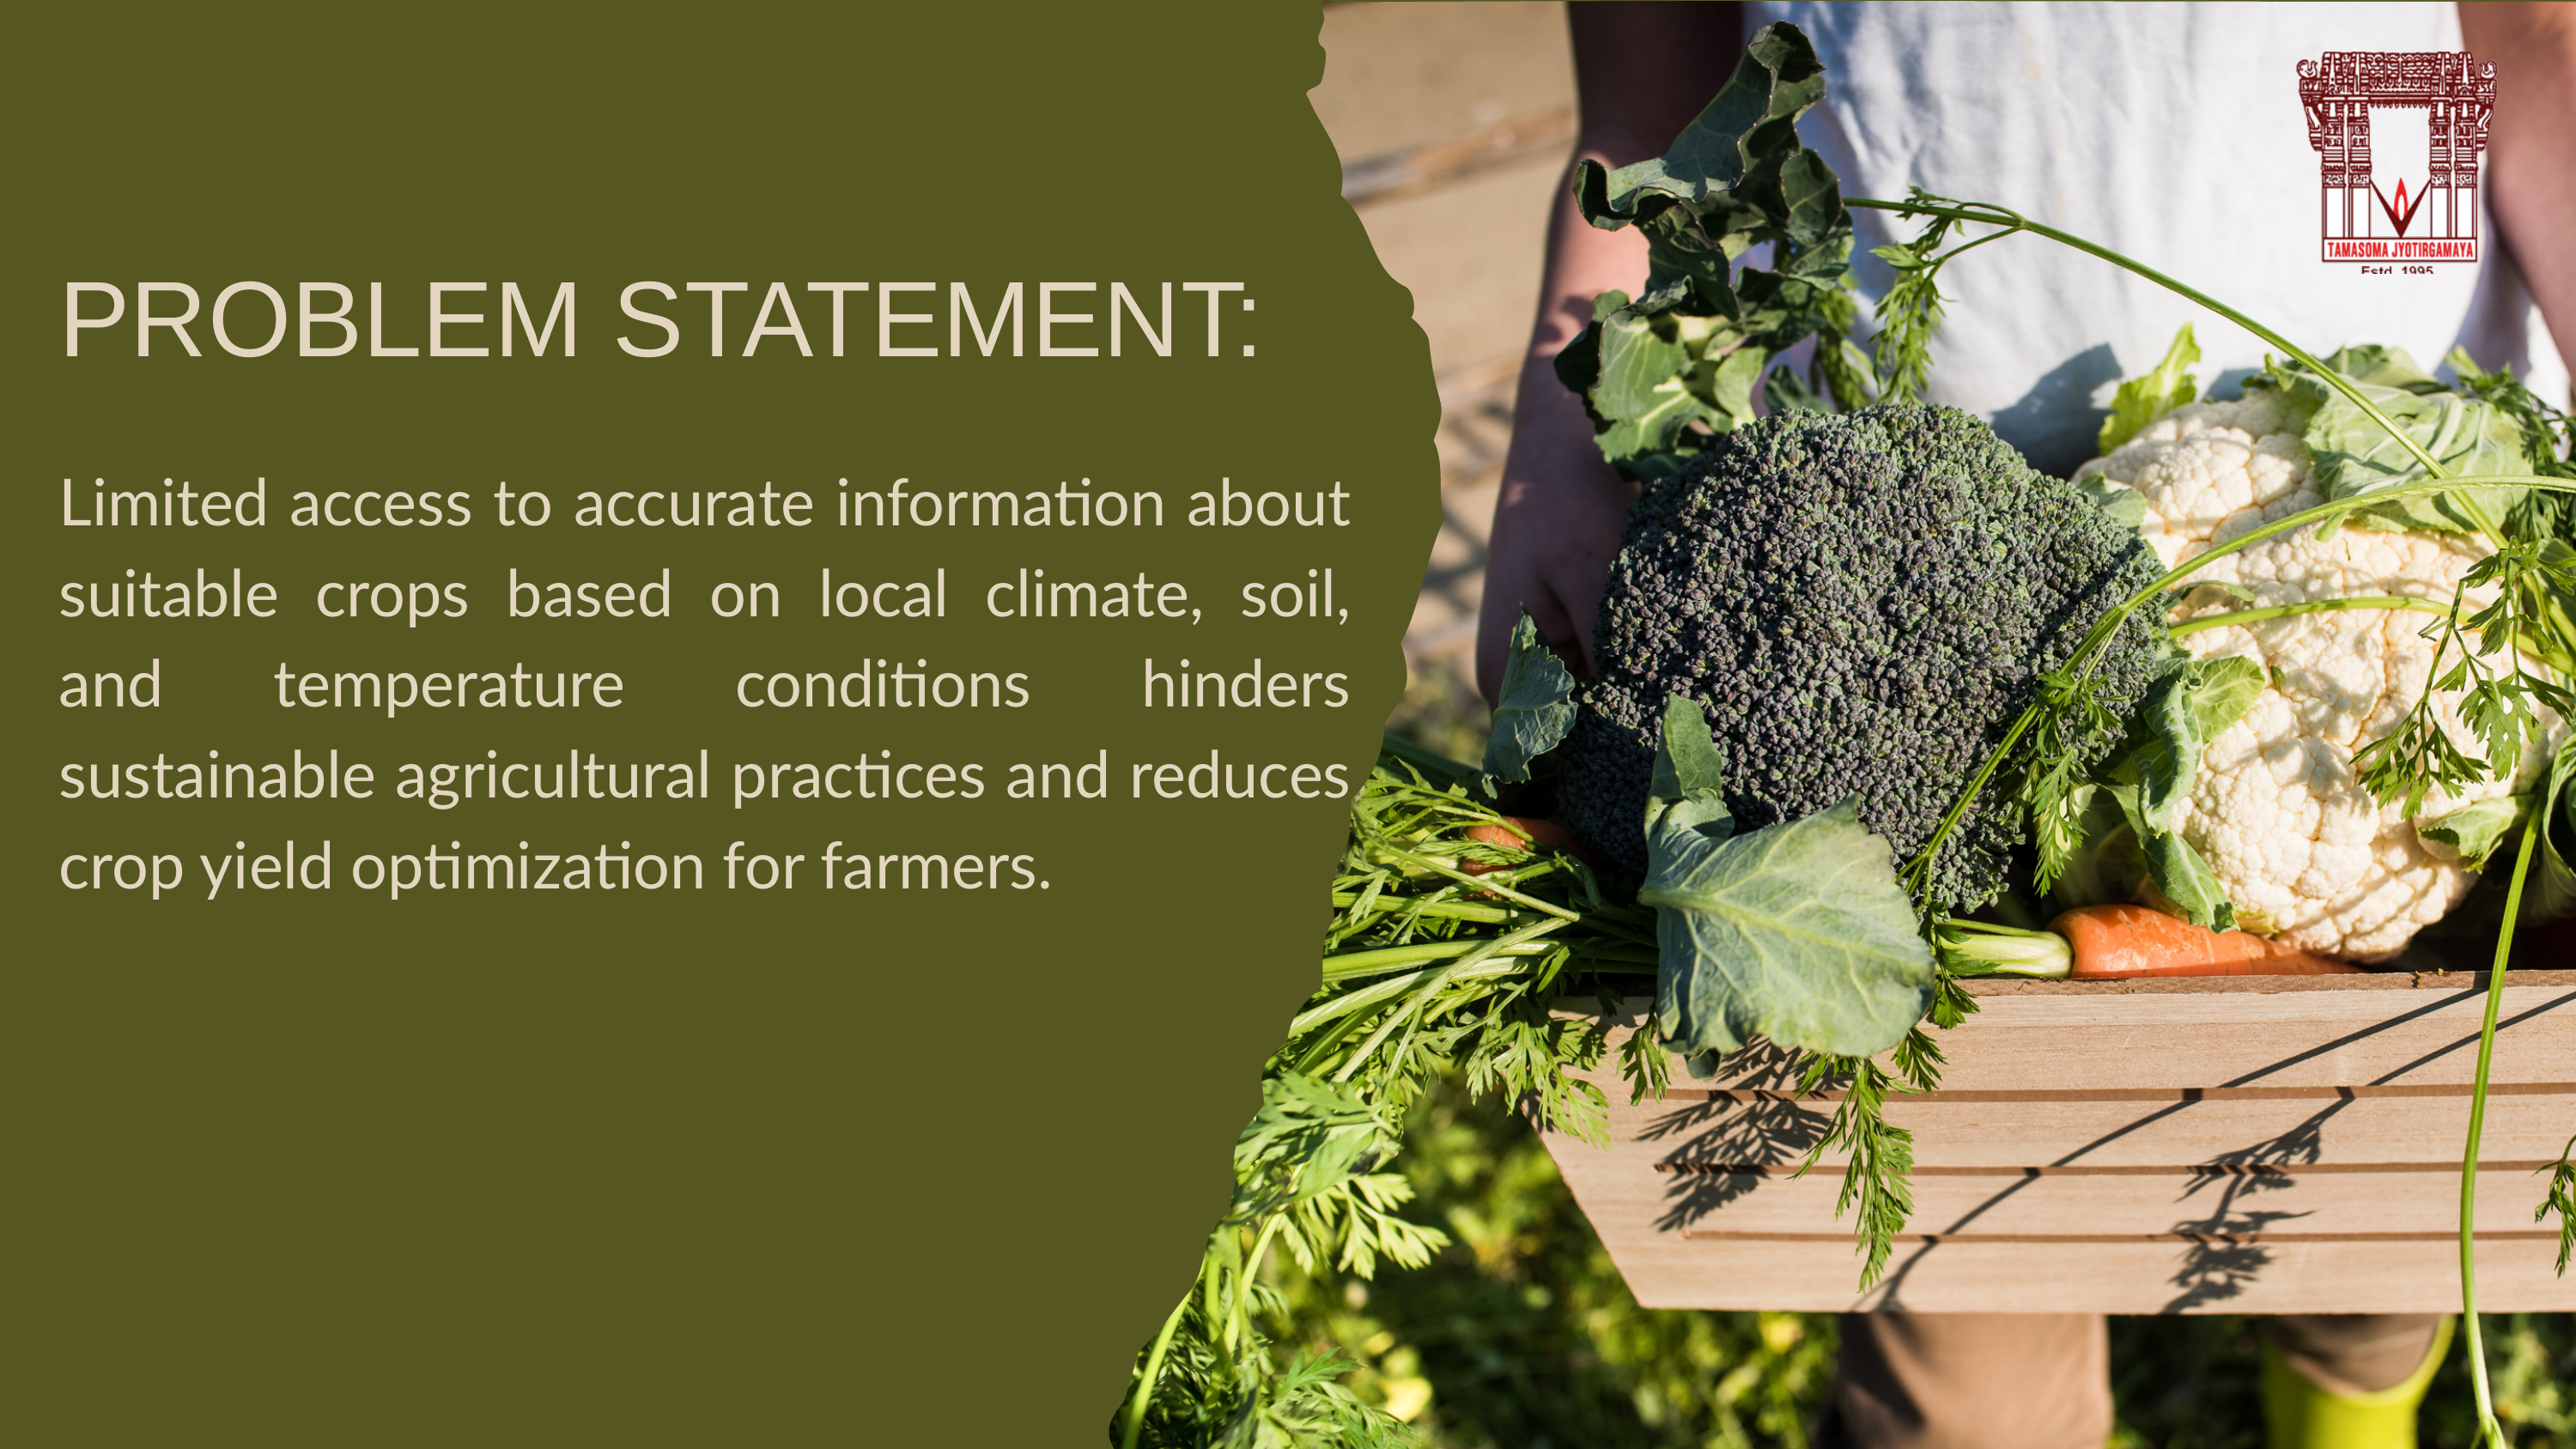

PROBLEM STATEMENT:
Limited access to accurate information about suitable crops based on local climate, soil, and temperature conditions hinders sustainable agricultural practices and reduces crop yield optimization for farmers.